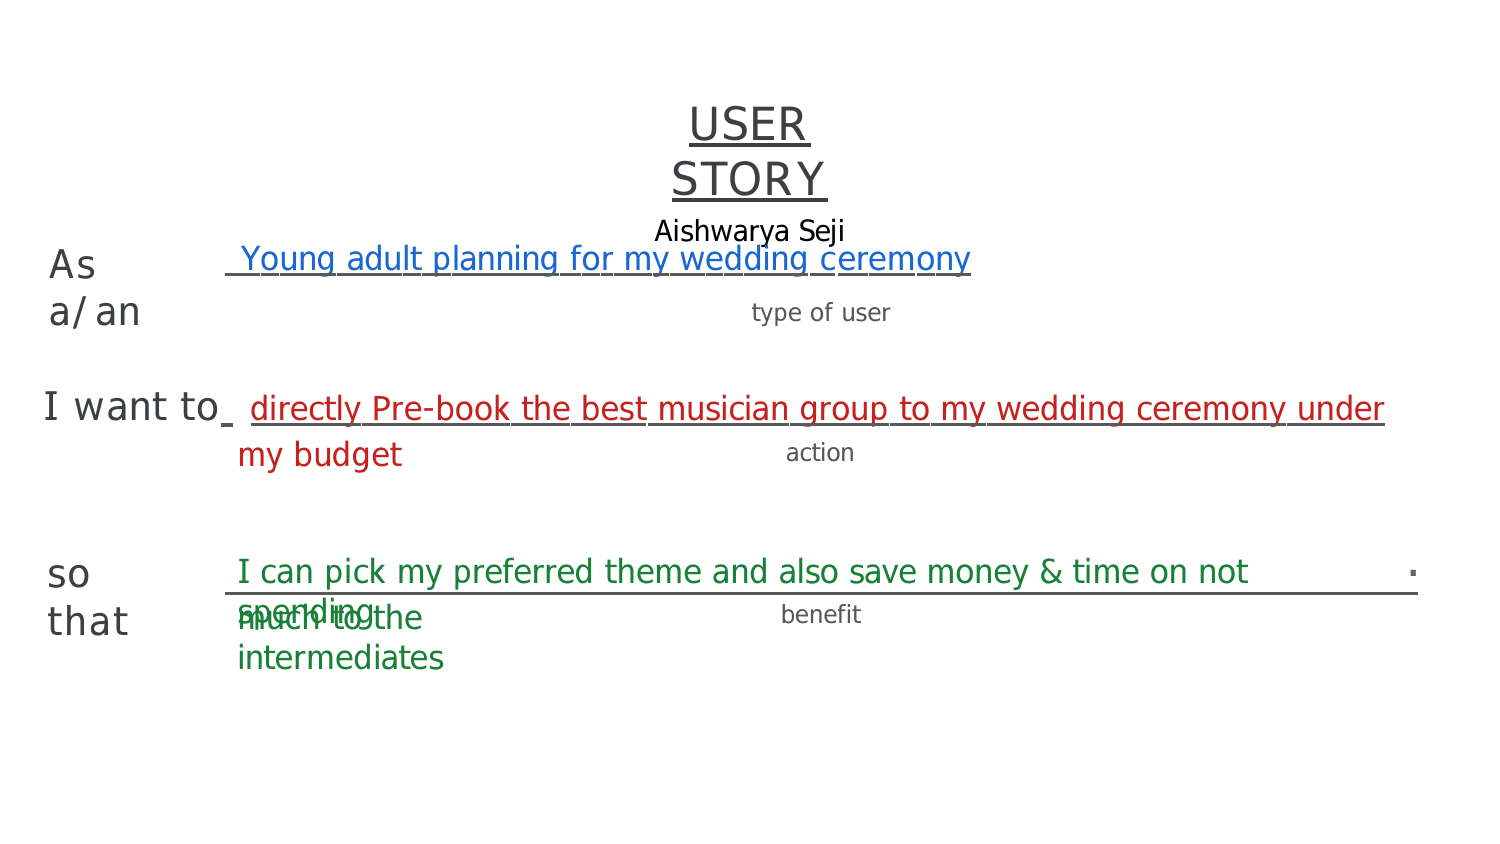

# USER STORY
Aishwarya Seji
  Young adult planning for my wedding ceremony
type of user
As a/an
I want to directly Pre-book the best musician group to my wedding ceremony under
my budget
action
.
so that
I can pick my preferred theme and also save money & time on not spending

much to the intermediates
benefit